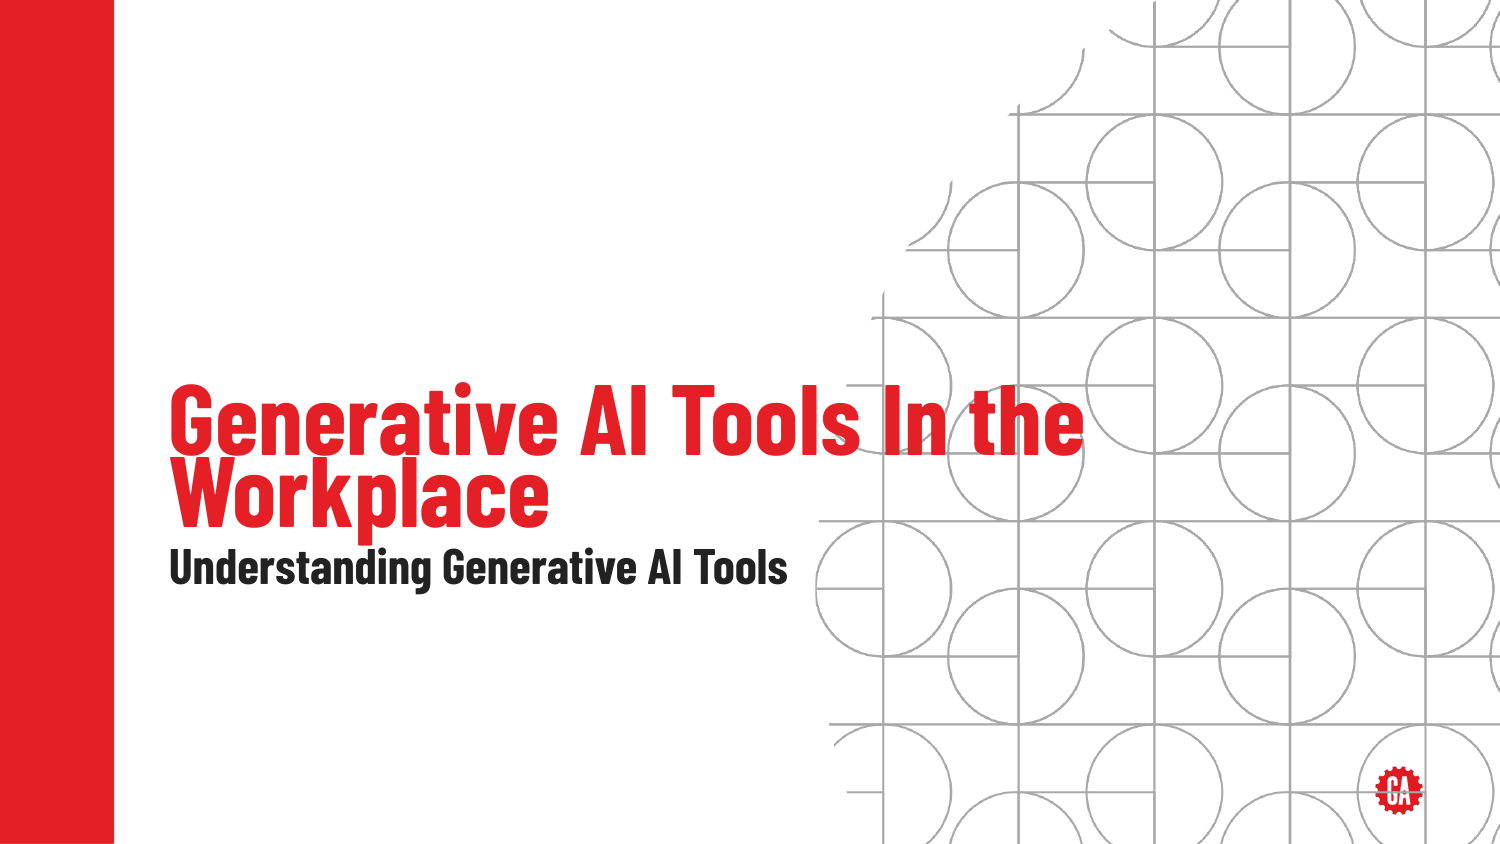

# Generative AI Tools In the Workplace
Understanding Generative AI Tools